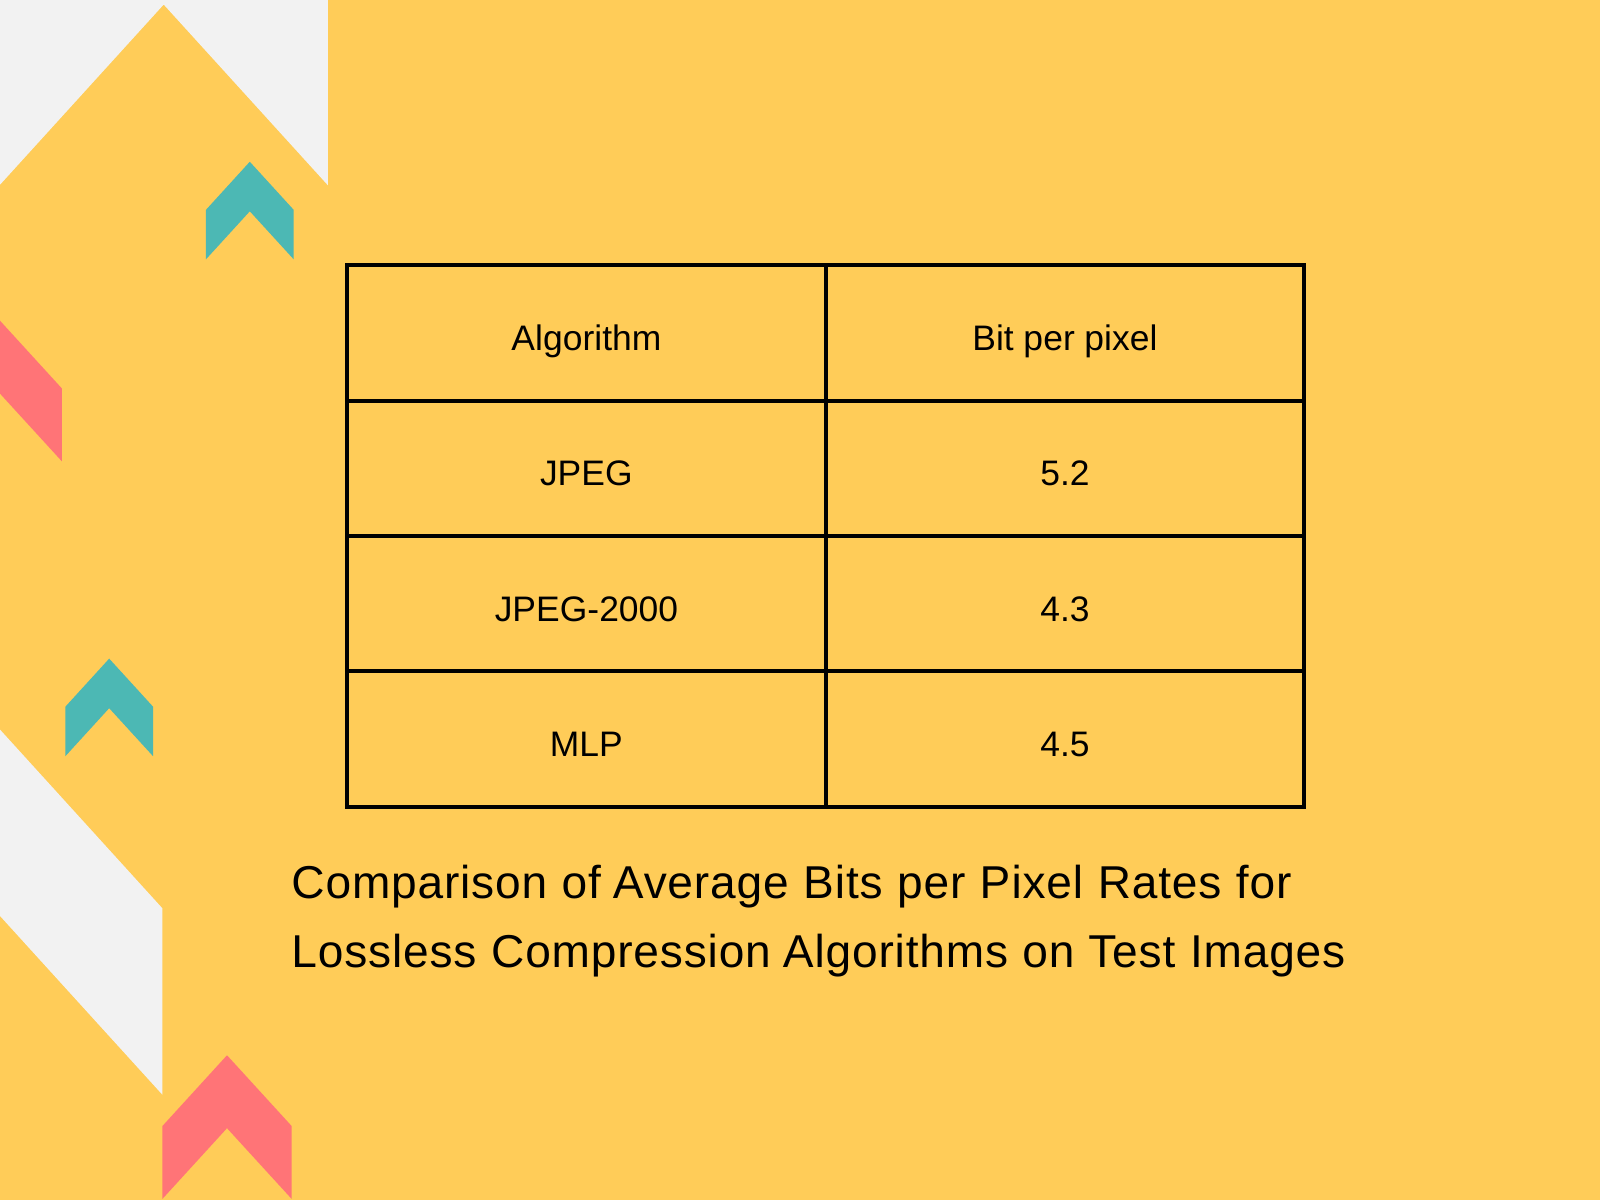

| Algorithm | Bit per pixel |
| --- | --- |
| JPEG | 5.2 |
| JPEG-2000 | 4.3 |
| MLP | 4.5 |

Comparison of Average Bits per Pixel Rates for Lossless Compression Algorithms on Test Images